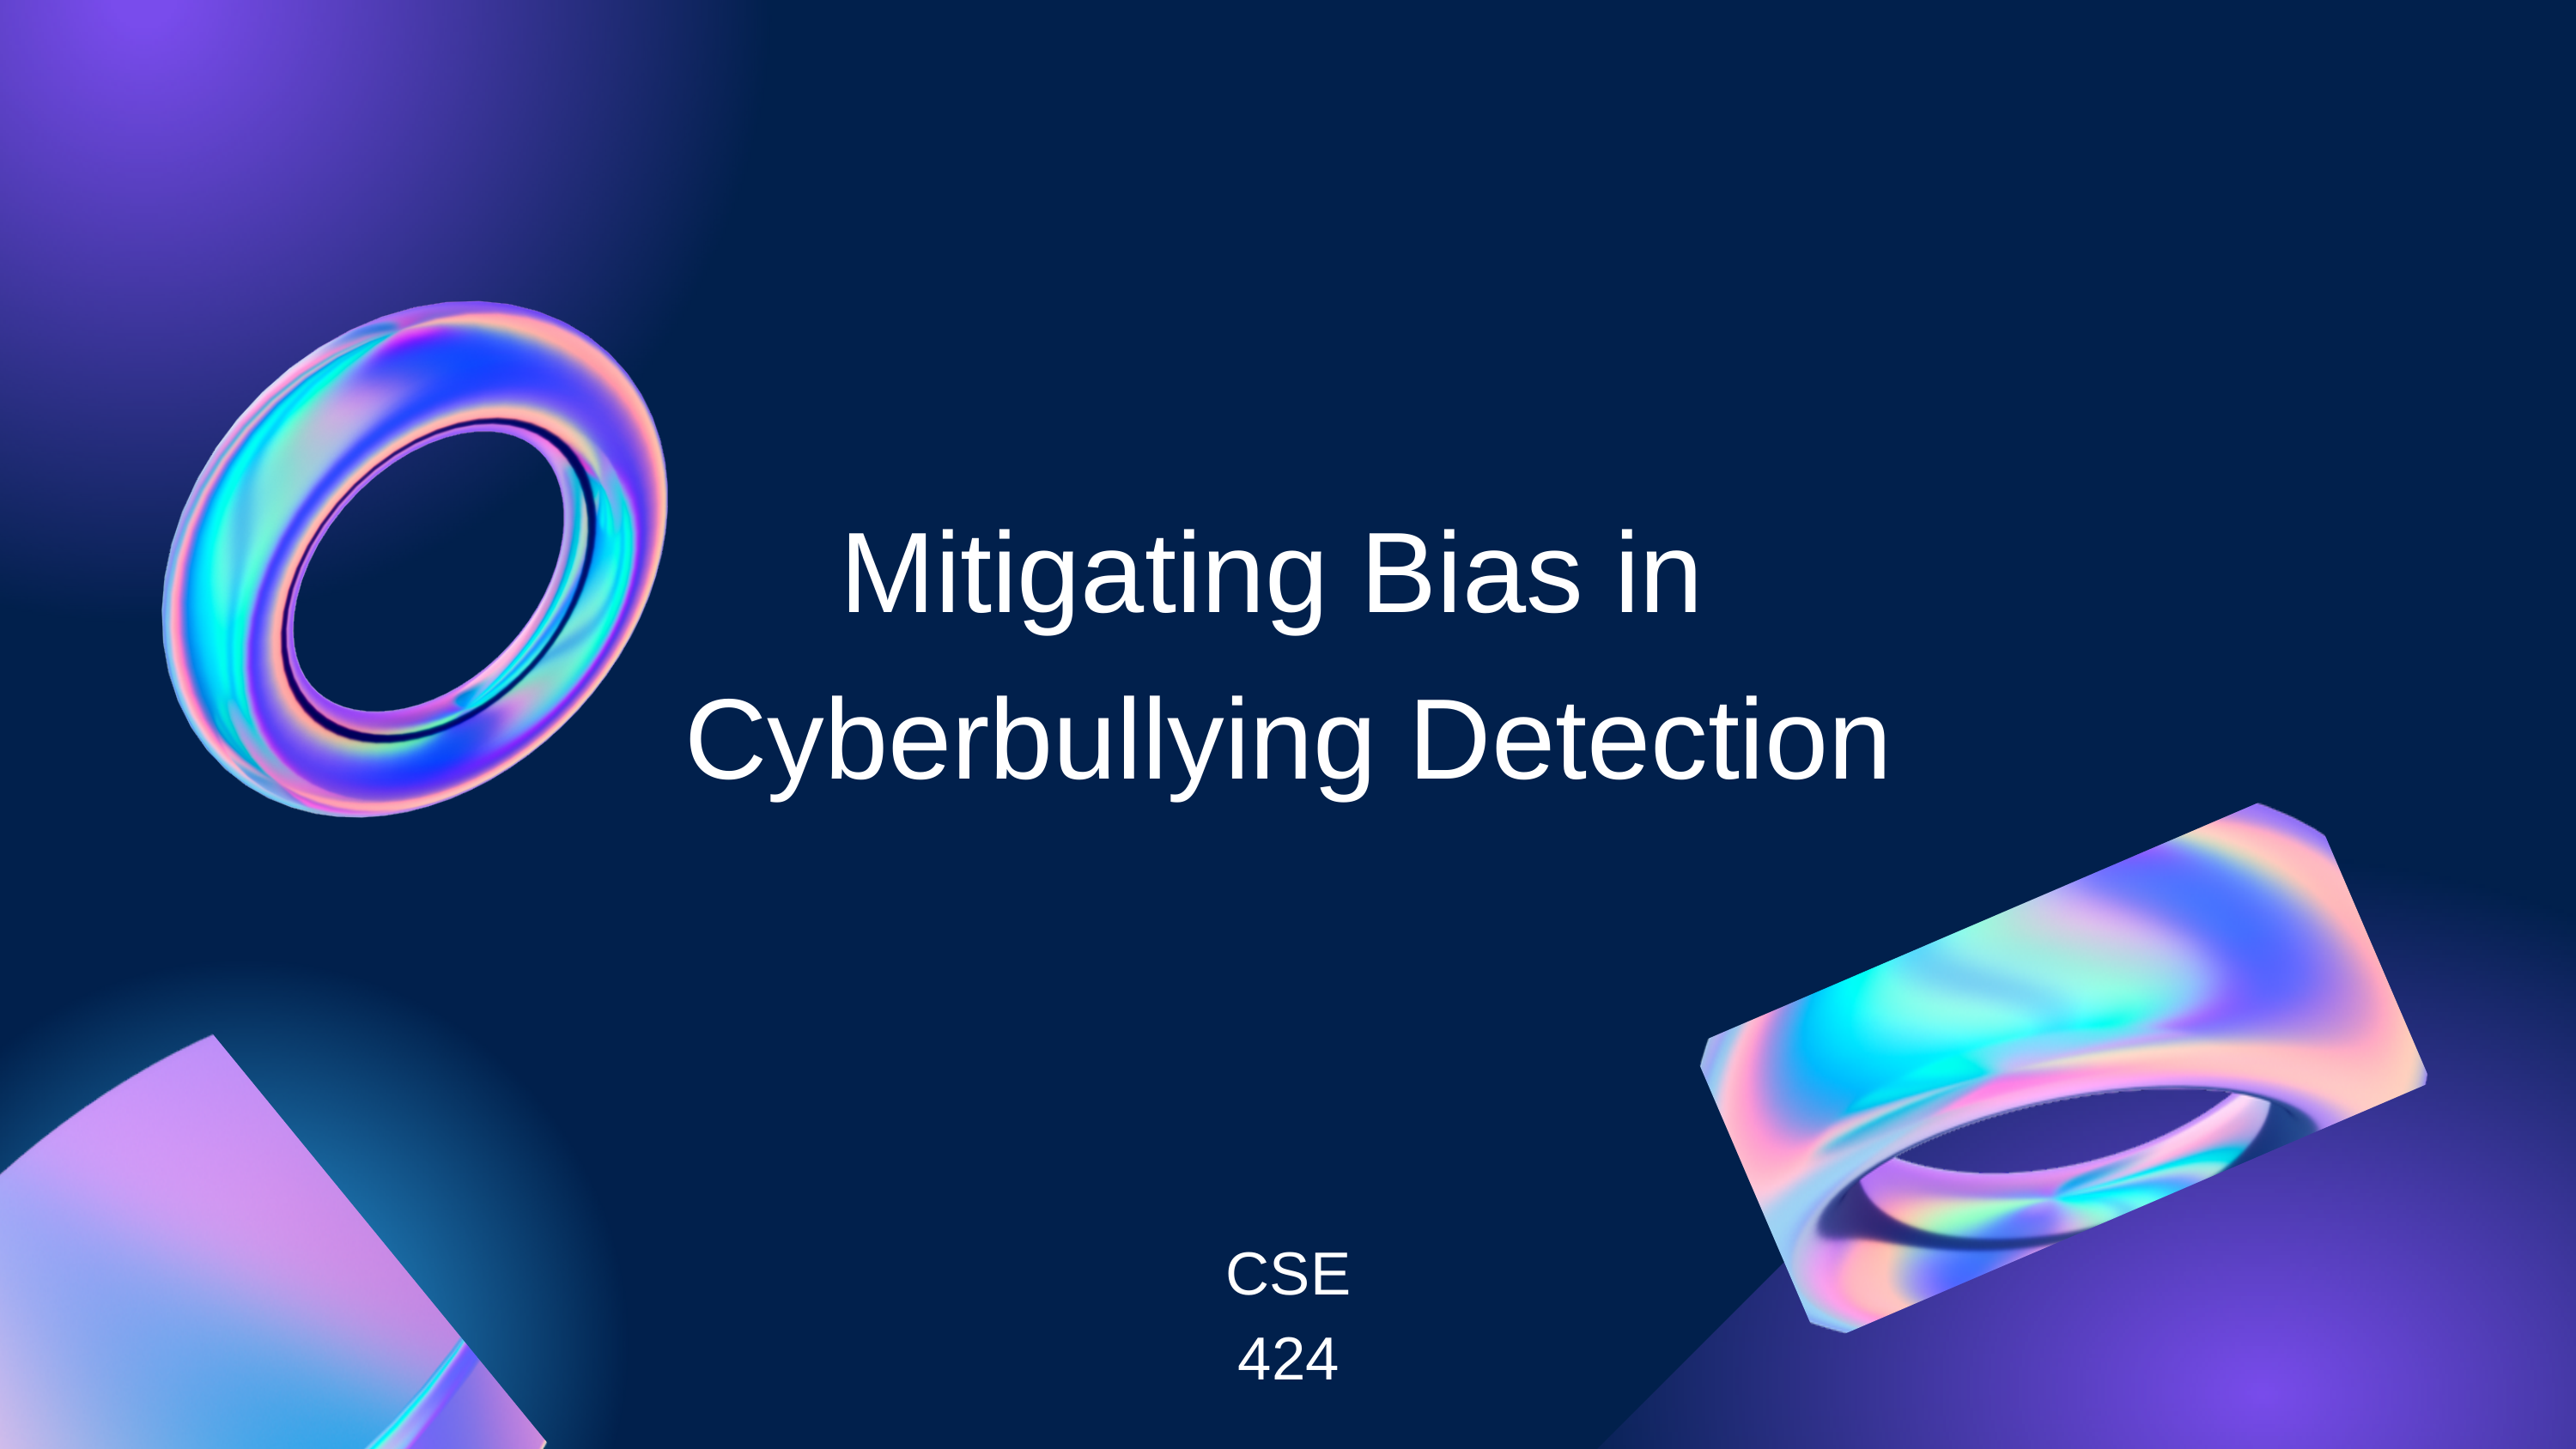

Mitigating Bias in
Cyberbullying Detection

Presentation

CSE 424